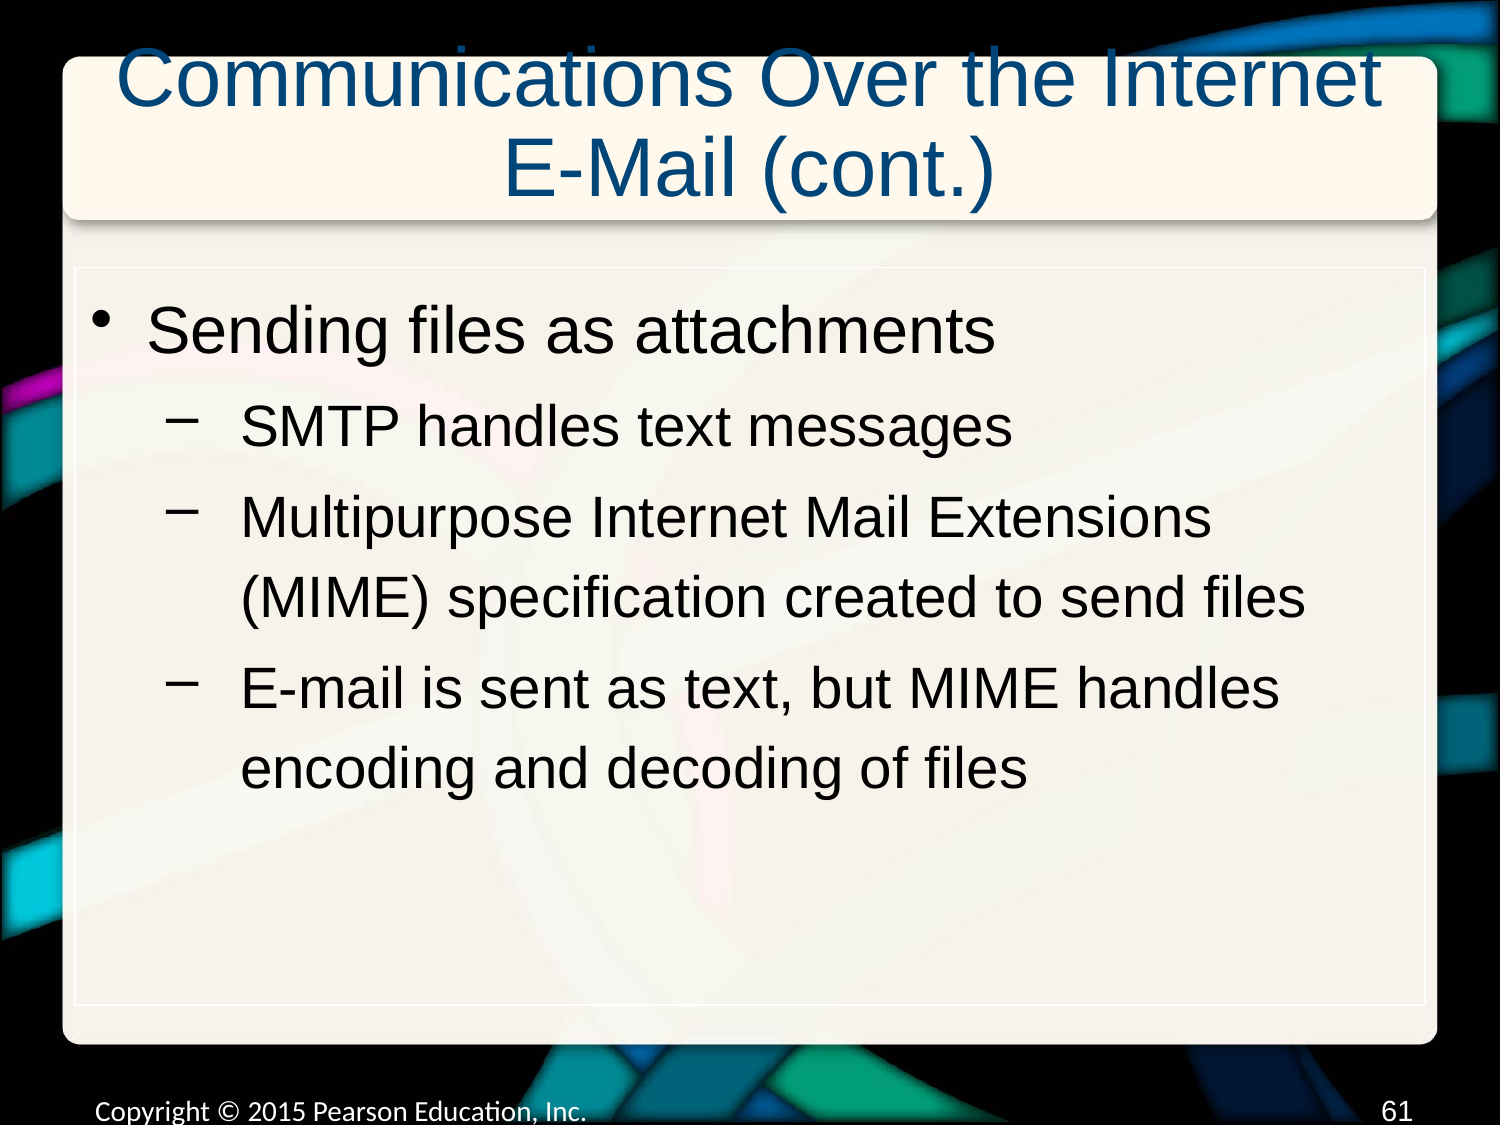

# Communications Over the Internet E-Mail (cont.)
Sending files as attachments
SMTP handles text messages
Multipurpose Internet Mail Extensions (MIME) specification created to send files
E-mail is sent as text, but MIME handles encoding and decoding of files
Copyright © 2015 Pearson Education, Inc.
61